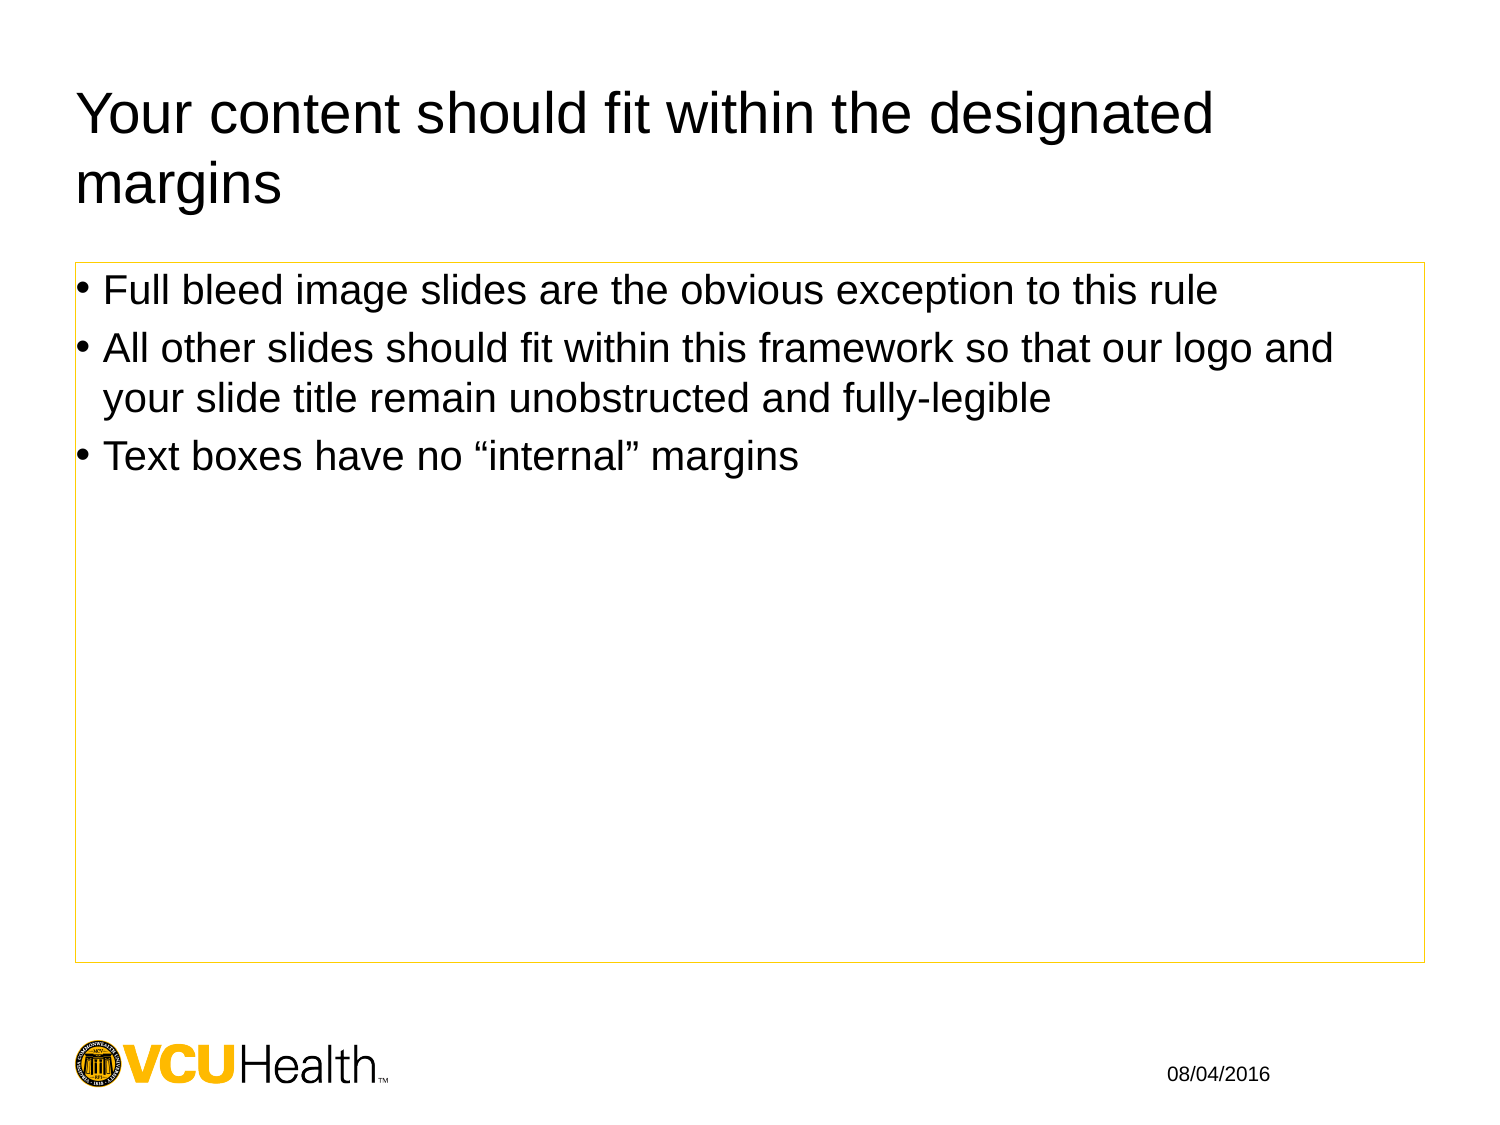

# Your content should fit within the designated margins
Full bleed image slides are the obvious exception to this rule
All other slides should fit within this framework so that our logo and your slide title remain unobstructed and fully-legible
Text boxes have no “internal” margins
08/04/2016